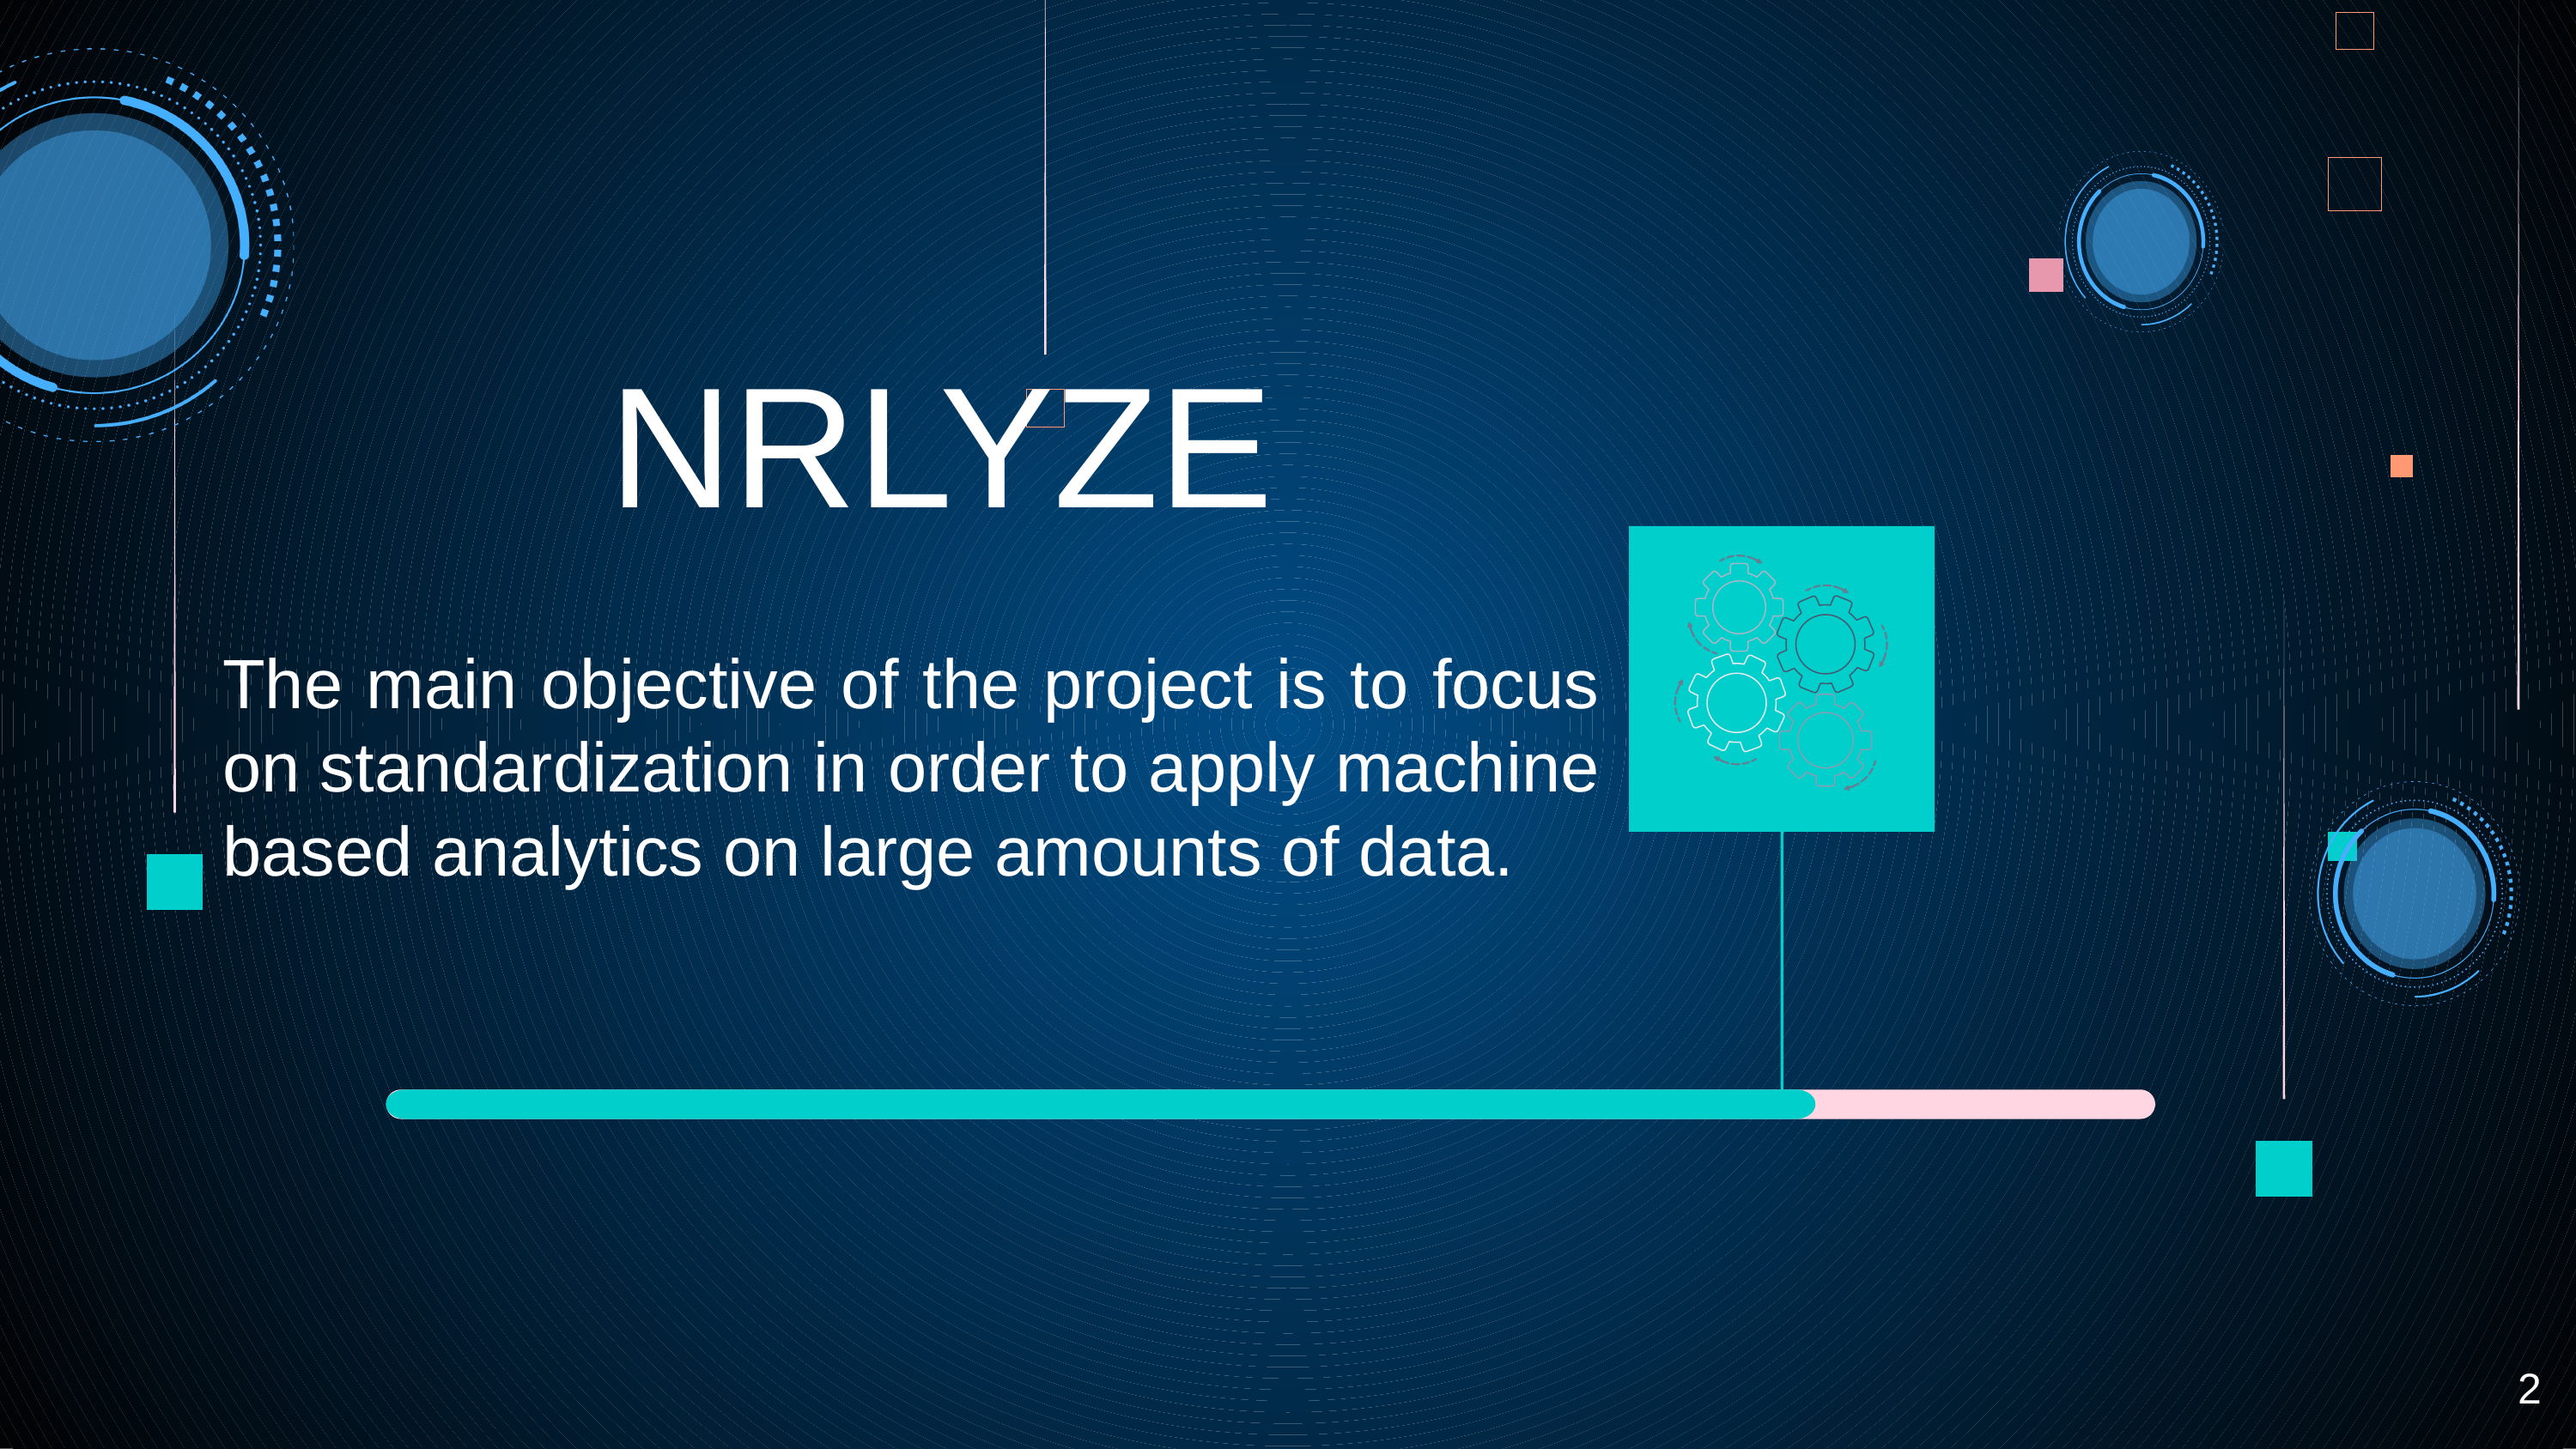

# NRLYZE

The main objective of the project is to focus on standardization in order to apply machine based analytics on large amounts of data.

2